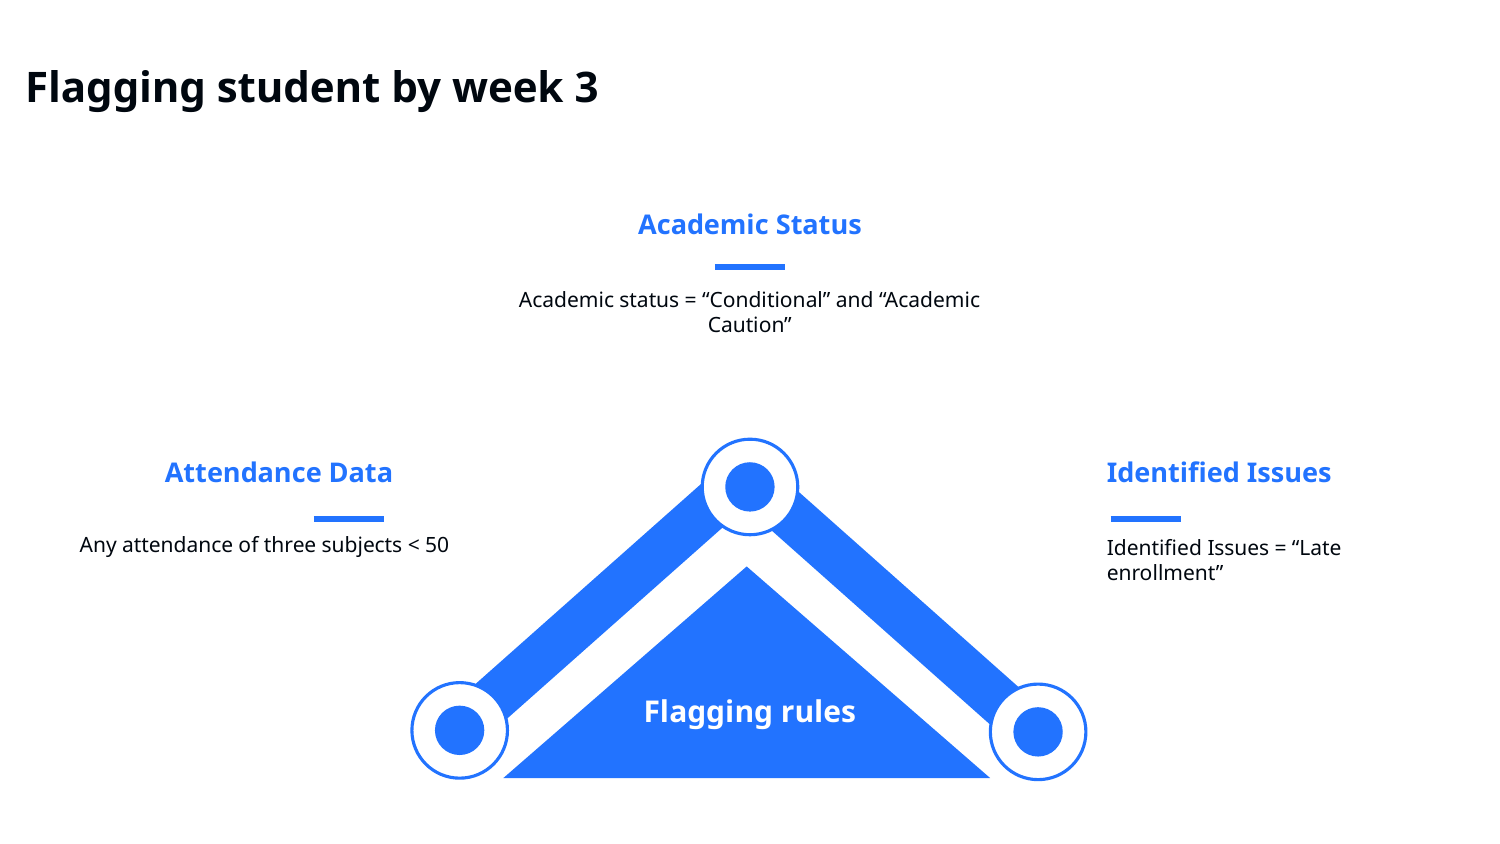

Flagging student by week 3
Academic Status

Academic status = “Conditional” and “Academic Caution”
Attendance Data

Identified Issues

Any attendance of three subjects < 50

Identified Issues = “Late enrollment”

Flagging rules